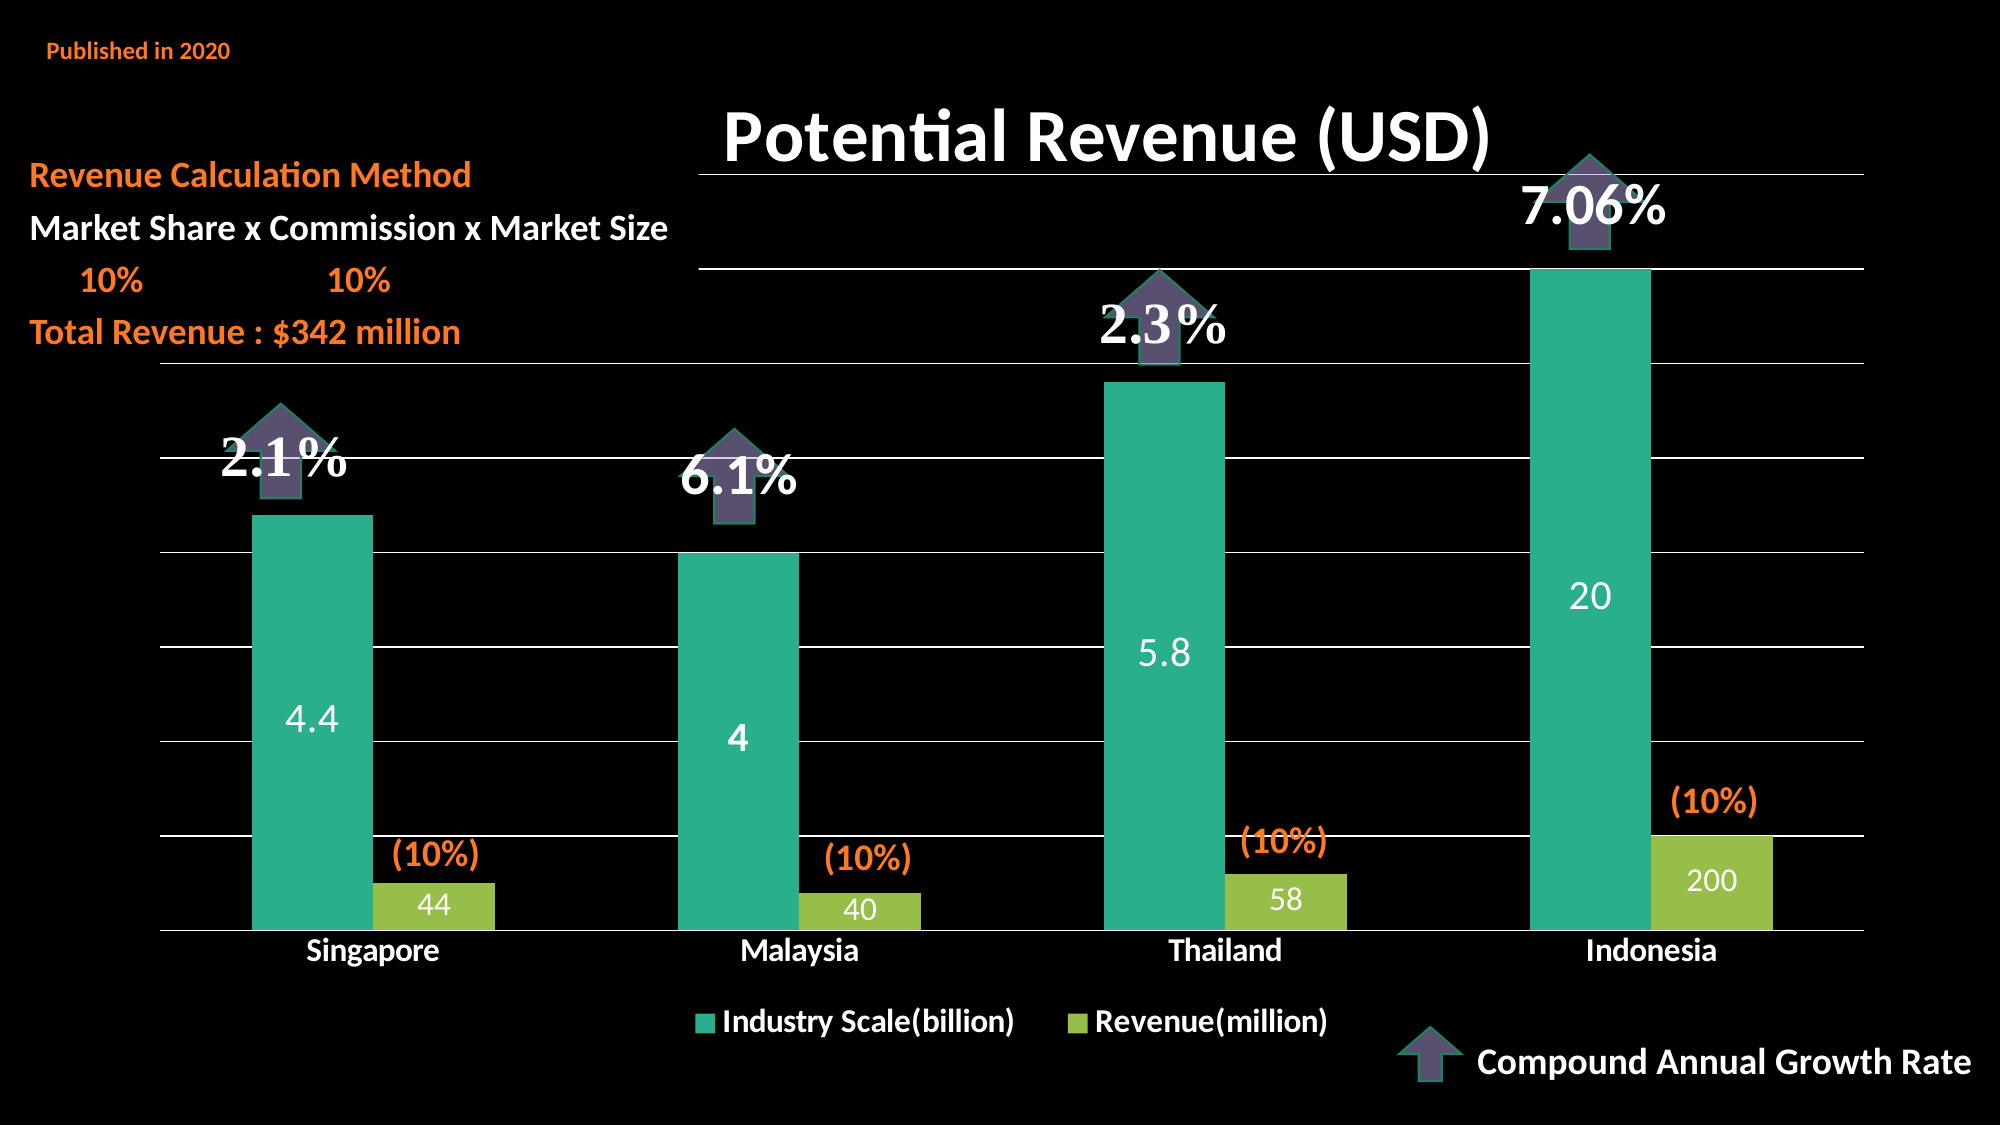

Published in 2020

### Chart: Potential Revenue (USD)

| Category | Industry Scale(billion) | Revenue(million) |
|---|---|---|
| Singapore | 4.4 | 0.5 |
| Malaysia | 4.0 | 0.4 |
| Thailand | 5.8 | 0.6 |
| Indonesia | 7.0 | 1.0 |
Revenue Calculation Method
Market Share x Commission x Market Size
      10%	                  10%
Total Revenue : $342 million
(10%)
(10%)
(10%)
(10%)

Compound Annual Growth Rate